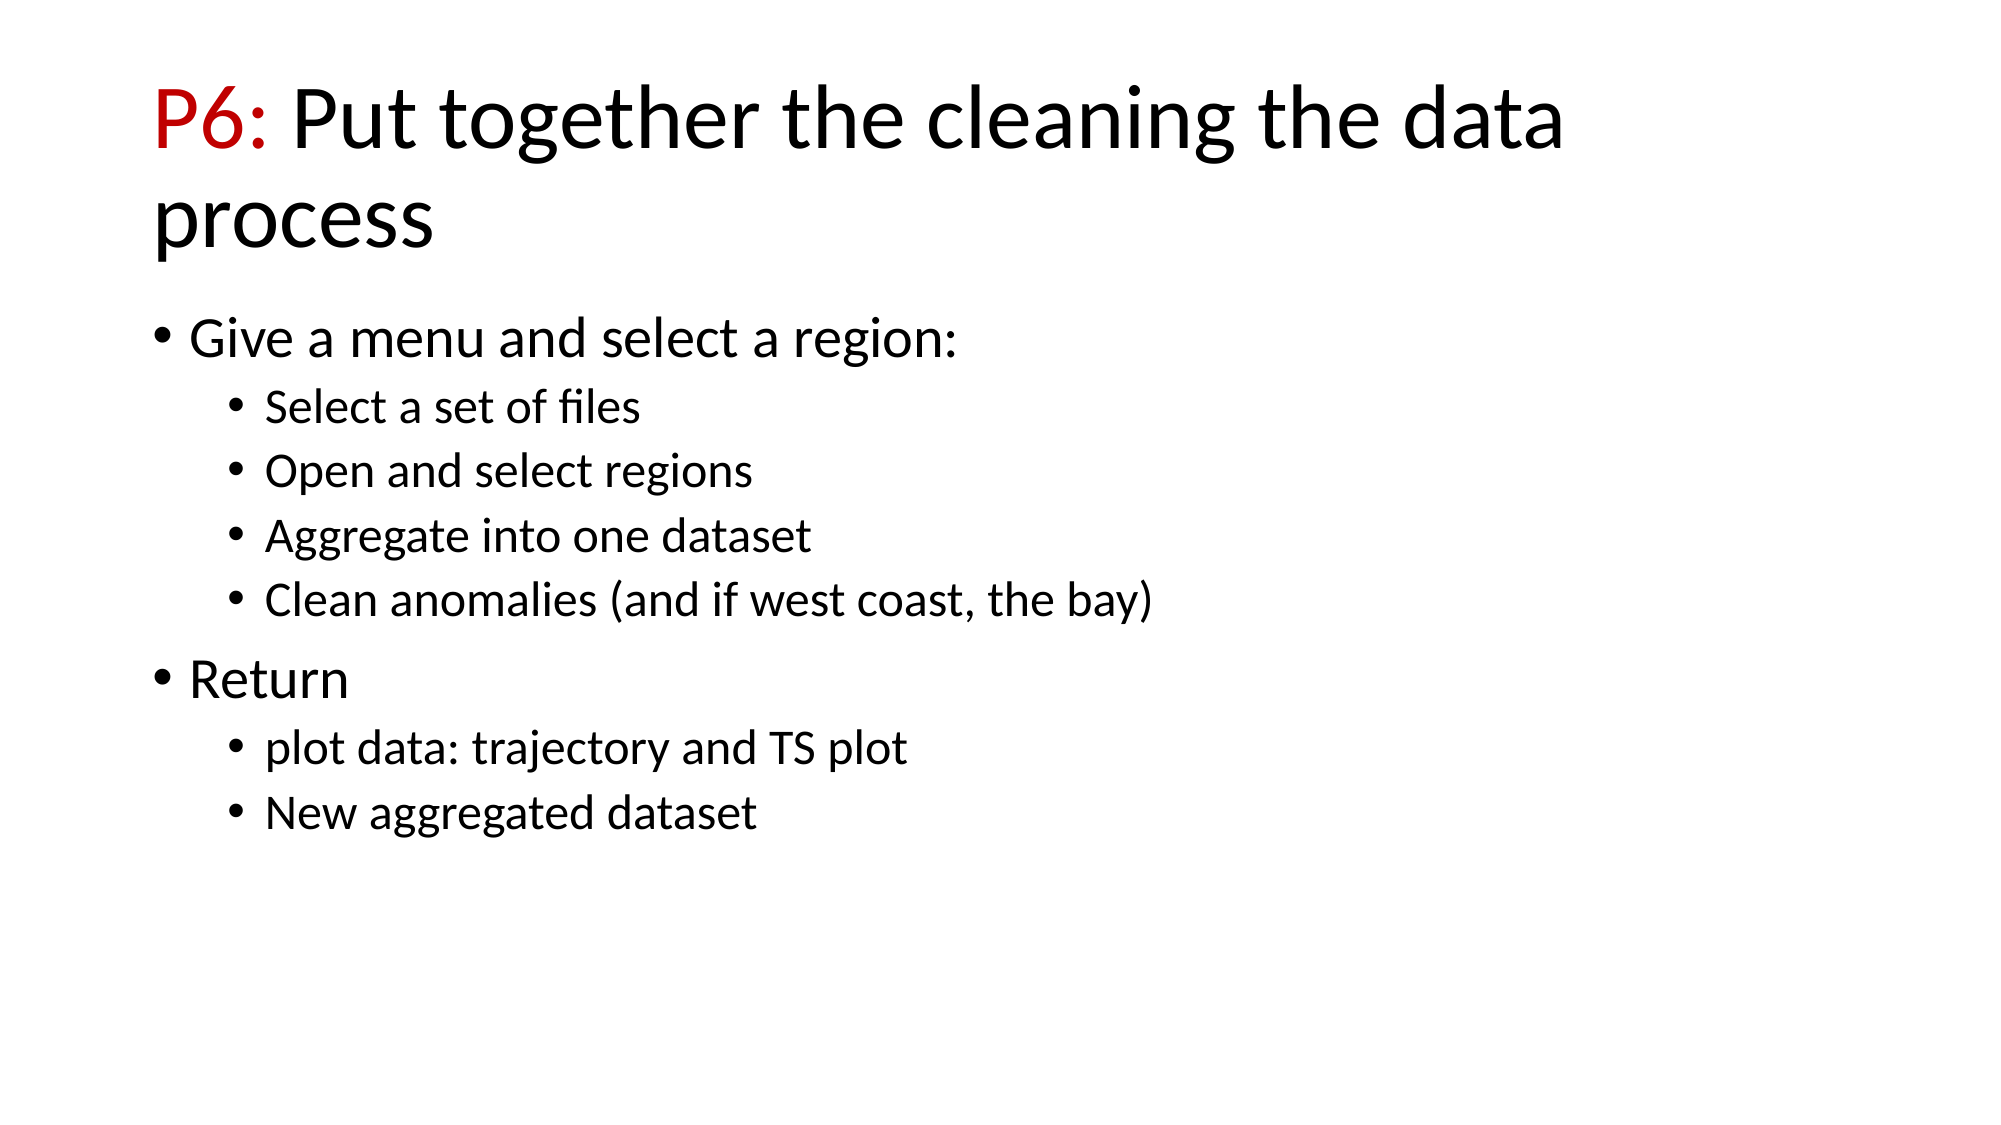

# P6: Put together the cleaning the data process
Give a menu and select a region:
Select a set of files
Open and select regions
Aggregate into one dataset
Clean anomalies (and if west coast, the bay)
Return
plot data: trajectory and TS plot
New aggregated dataset